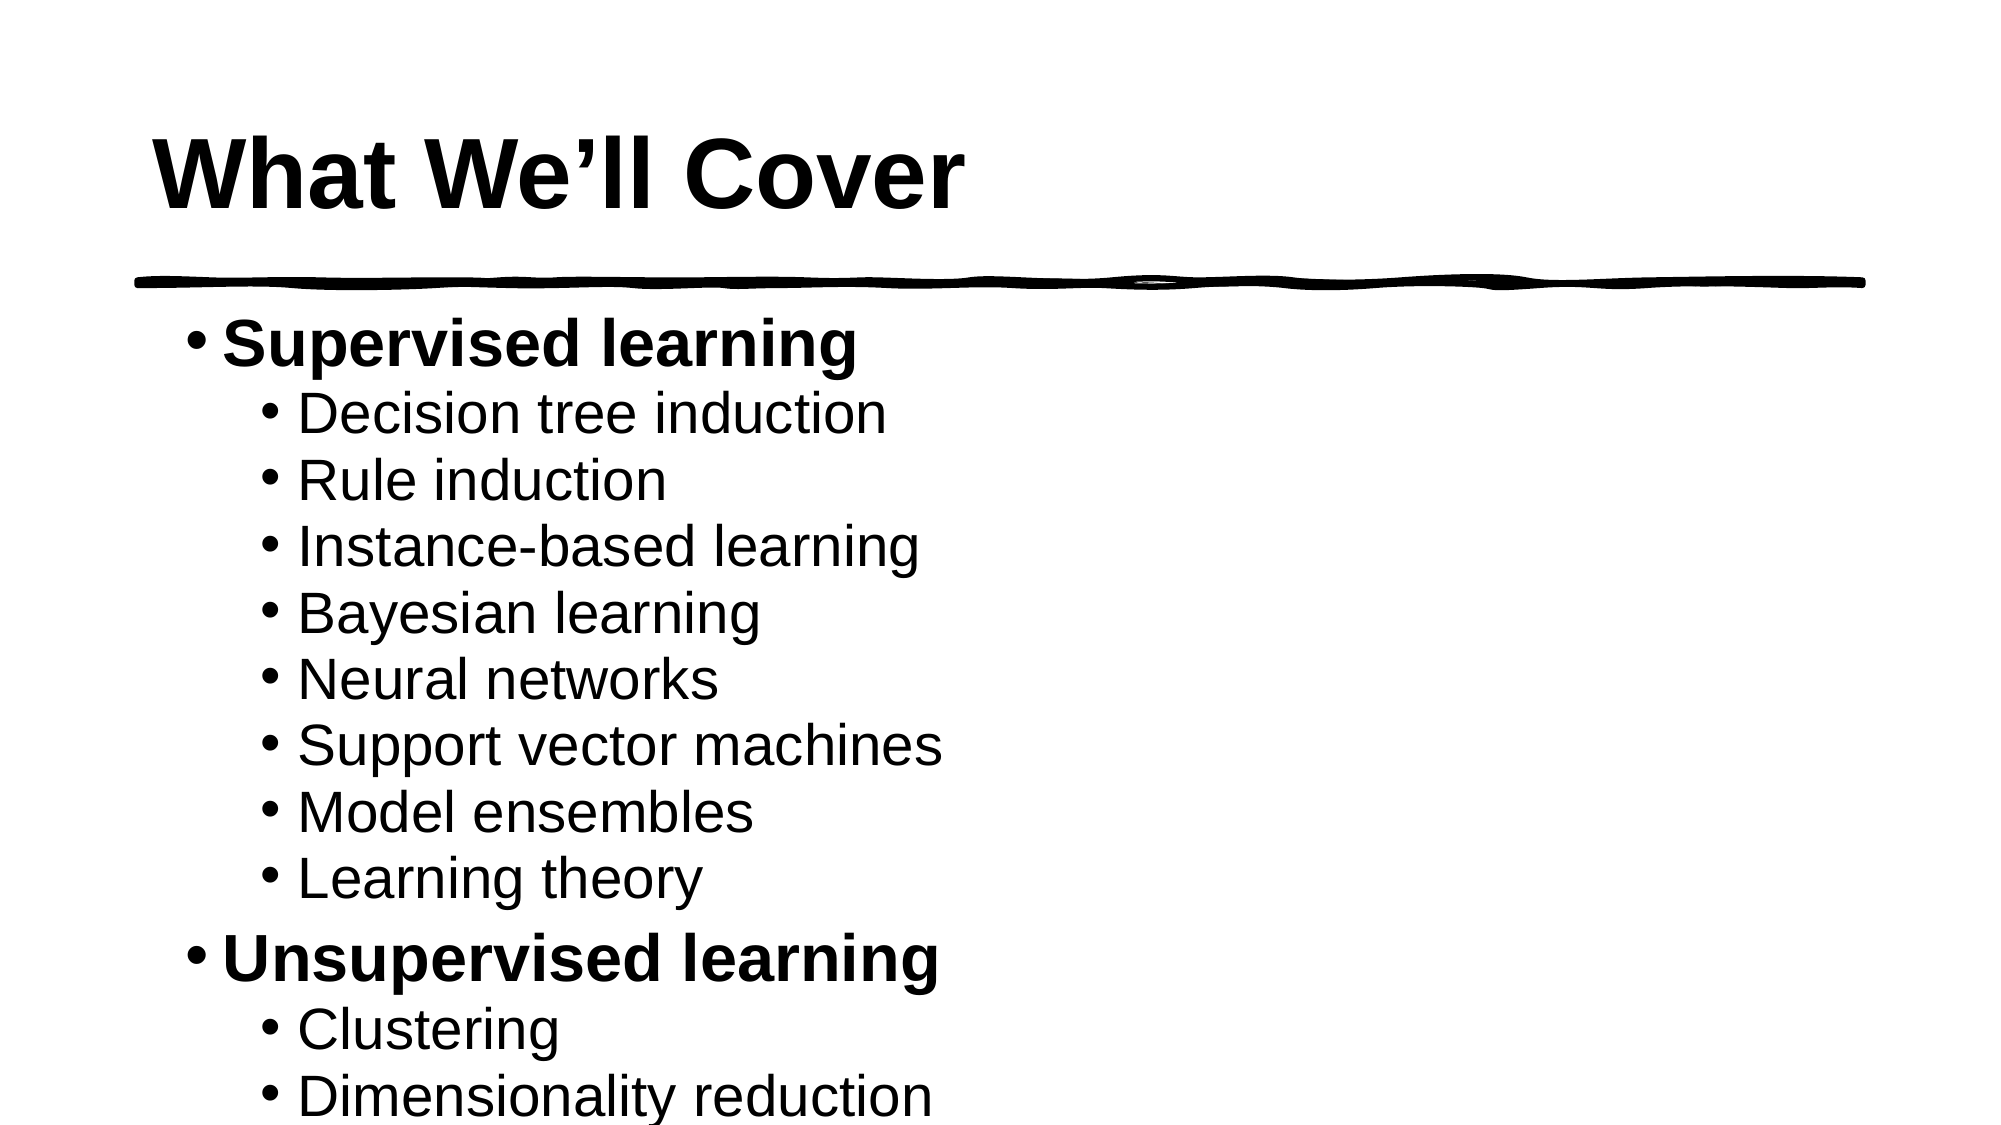

# What We’ll Cover
Supervised learning
Decision tree induction
Rule induction
Instance-based learning
Bayesian learning
Neural networks
Support vector machines
Model ensembles
Learning theory
Unsupervised learning
Clustering
Dimensionality reduction